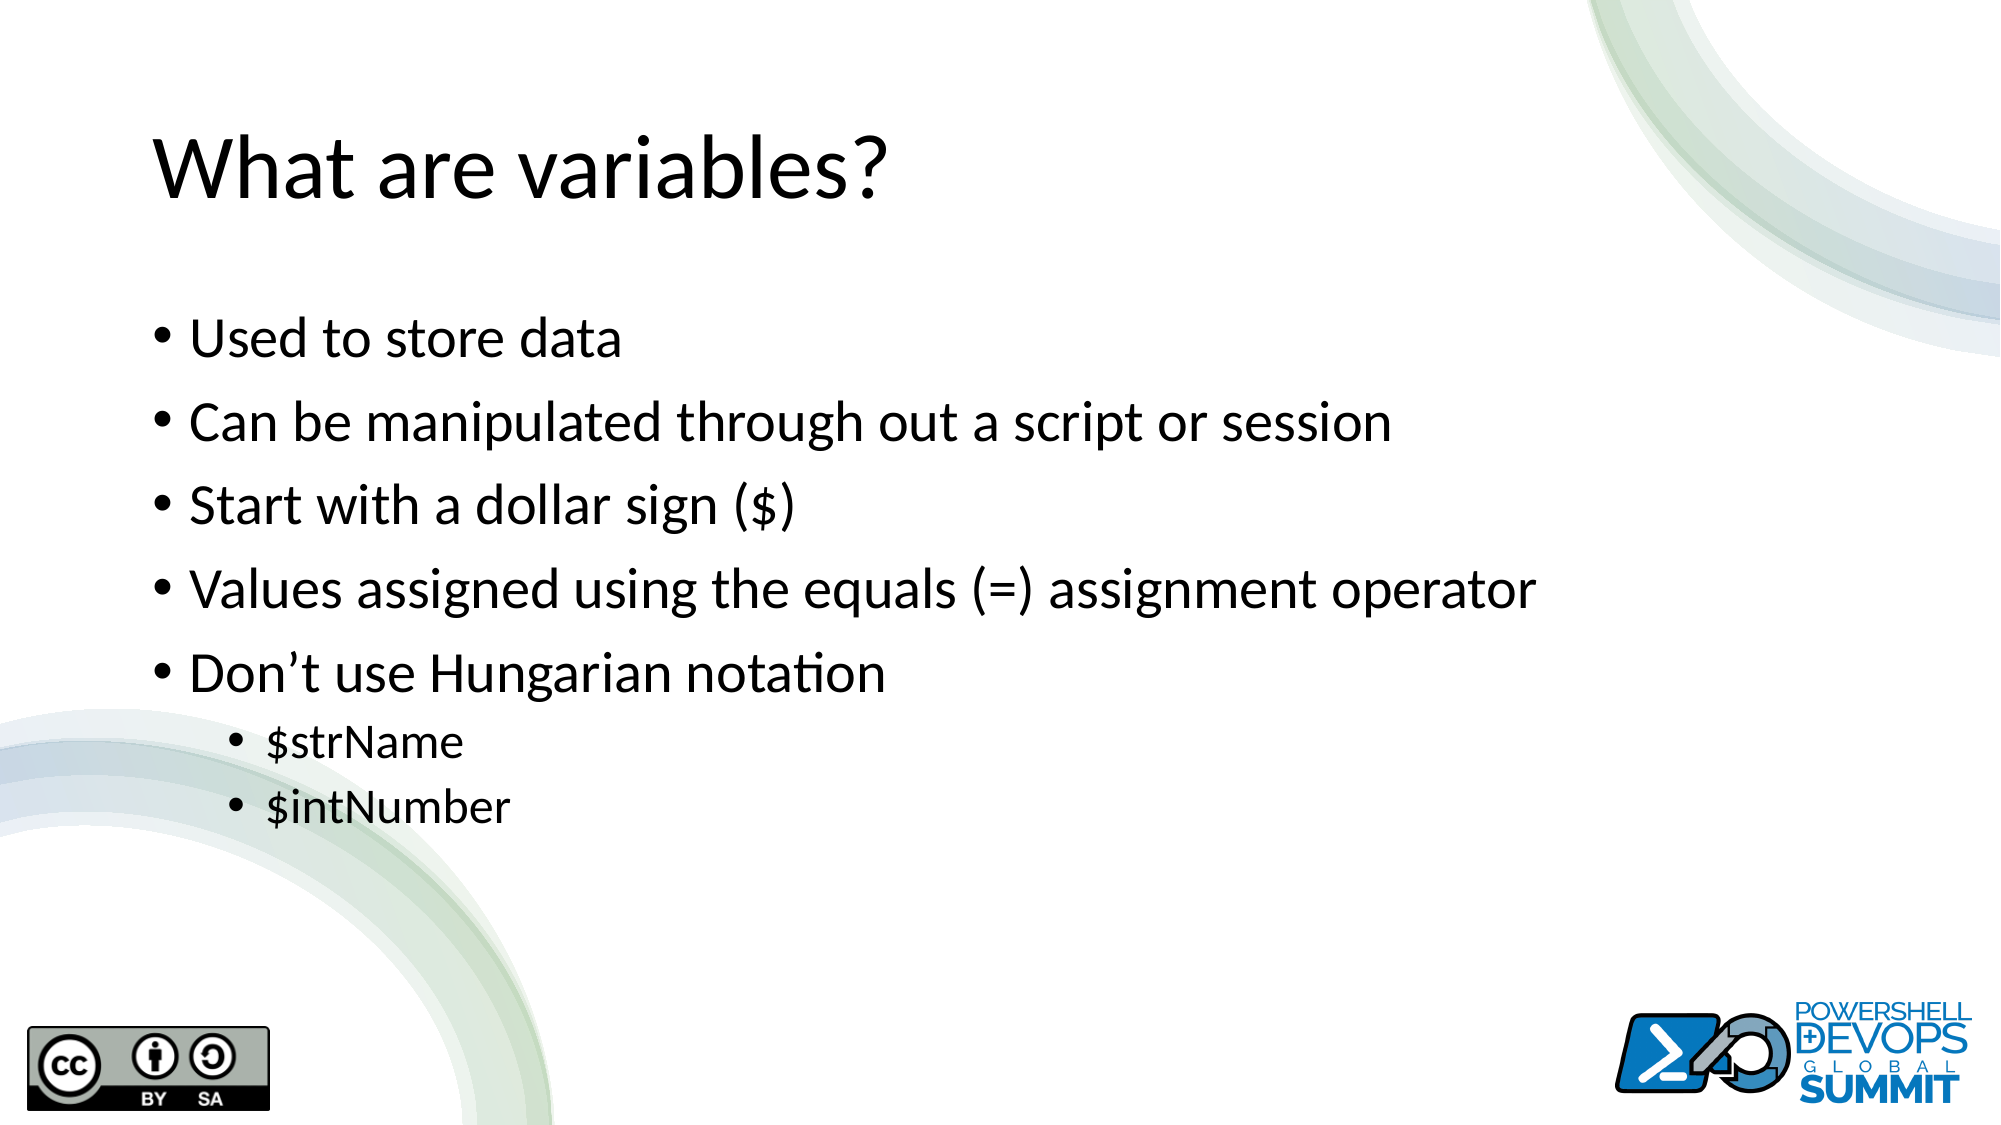

# What are variables?
Used to store data
Can be manipulated through out a script or session
Start with a dollar sign ($)
Values assigned using the equals (=) assignment operator
Don’t use Hungarian notation
$strName
$intNumber